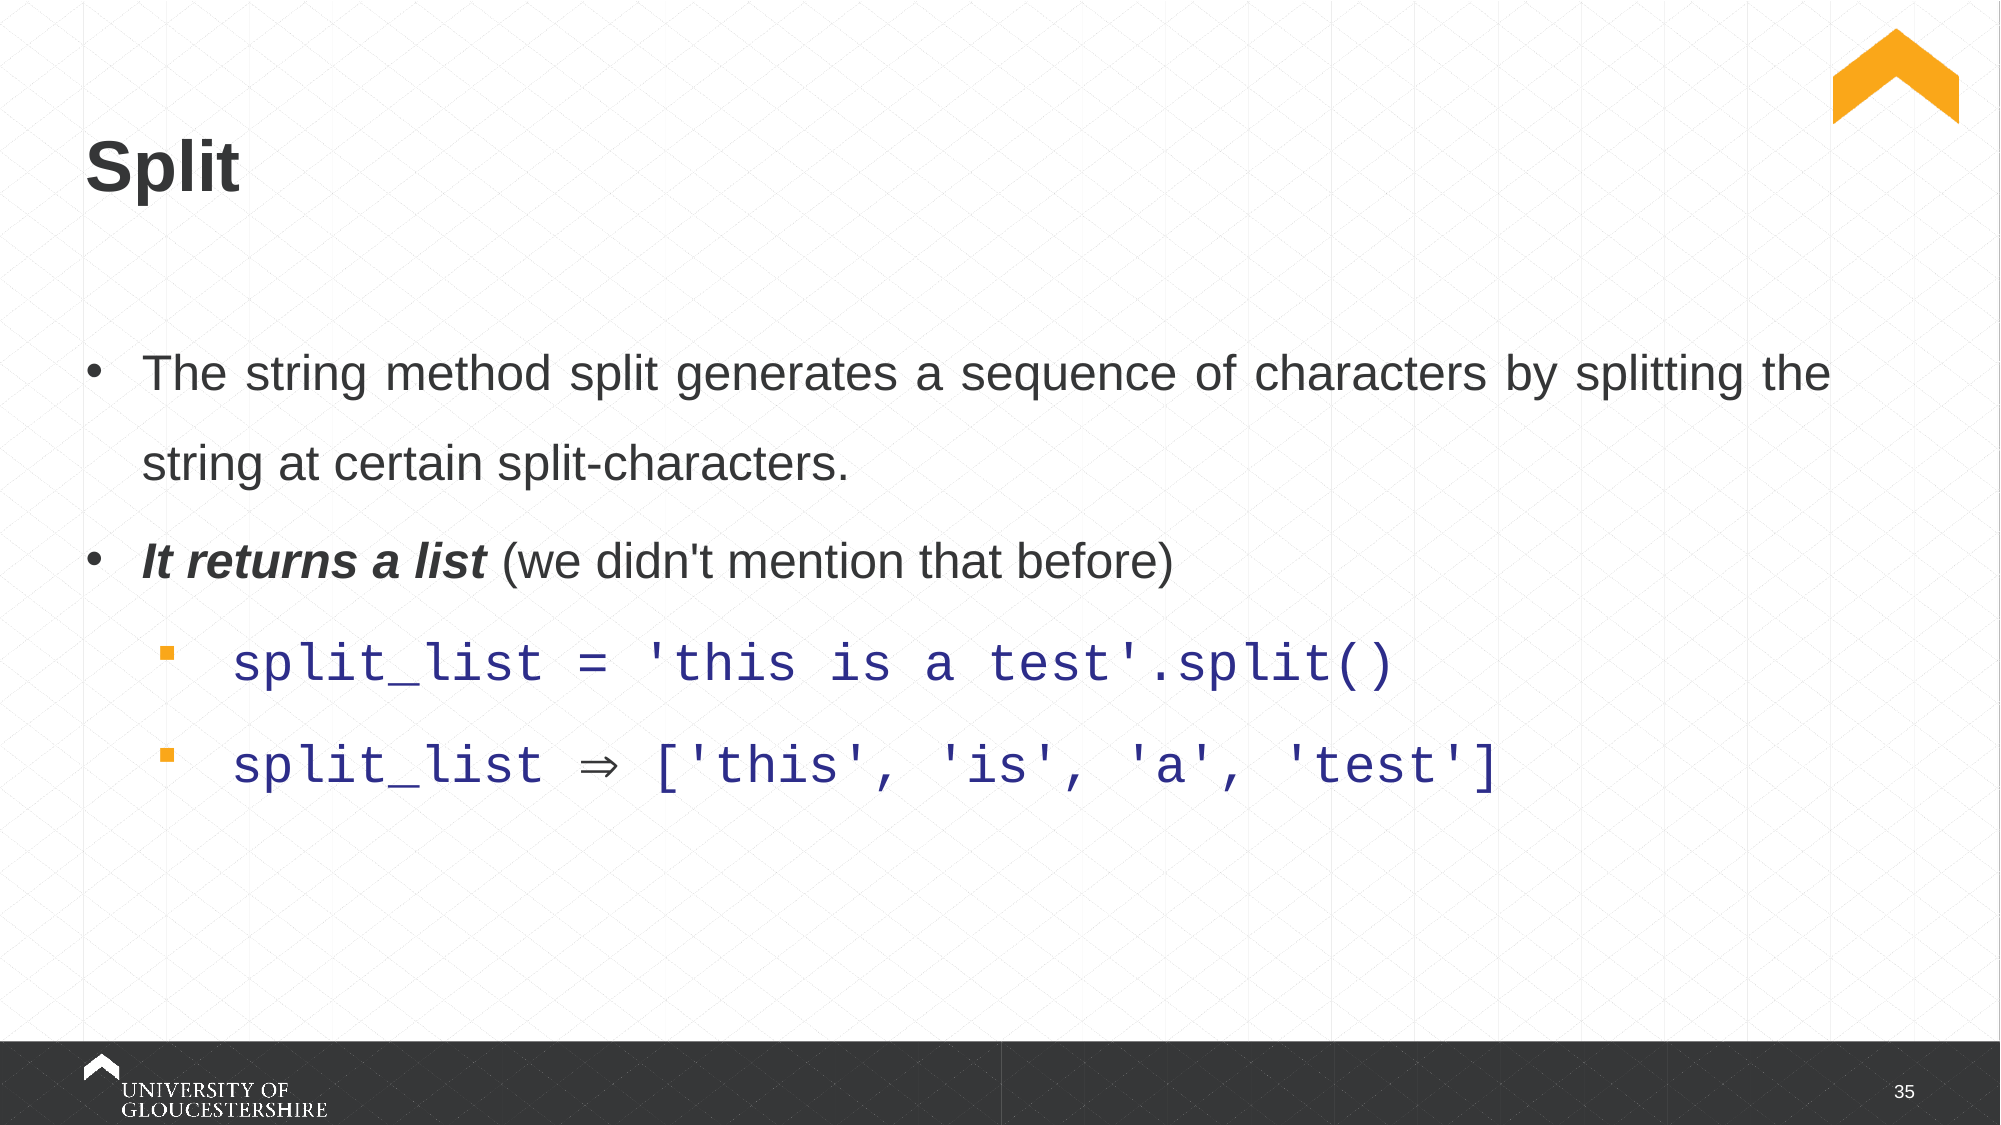

# Split
The string method split generates a sequence of characters by splitting the string at certain split-characters.
It returns a list (we didn't mention that before)
split_list = 'this is a test'.split()
split_list ⇒ ['this', 'is', 'a', 'test']